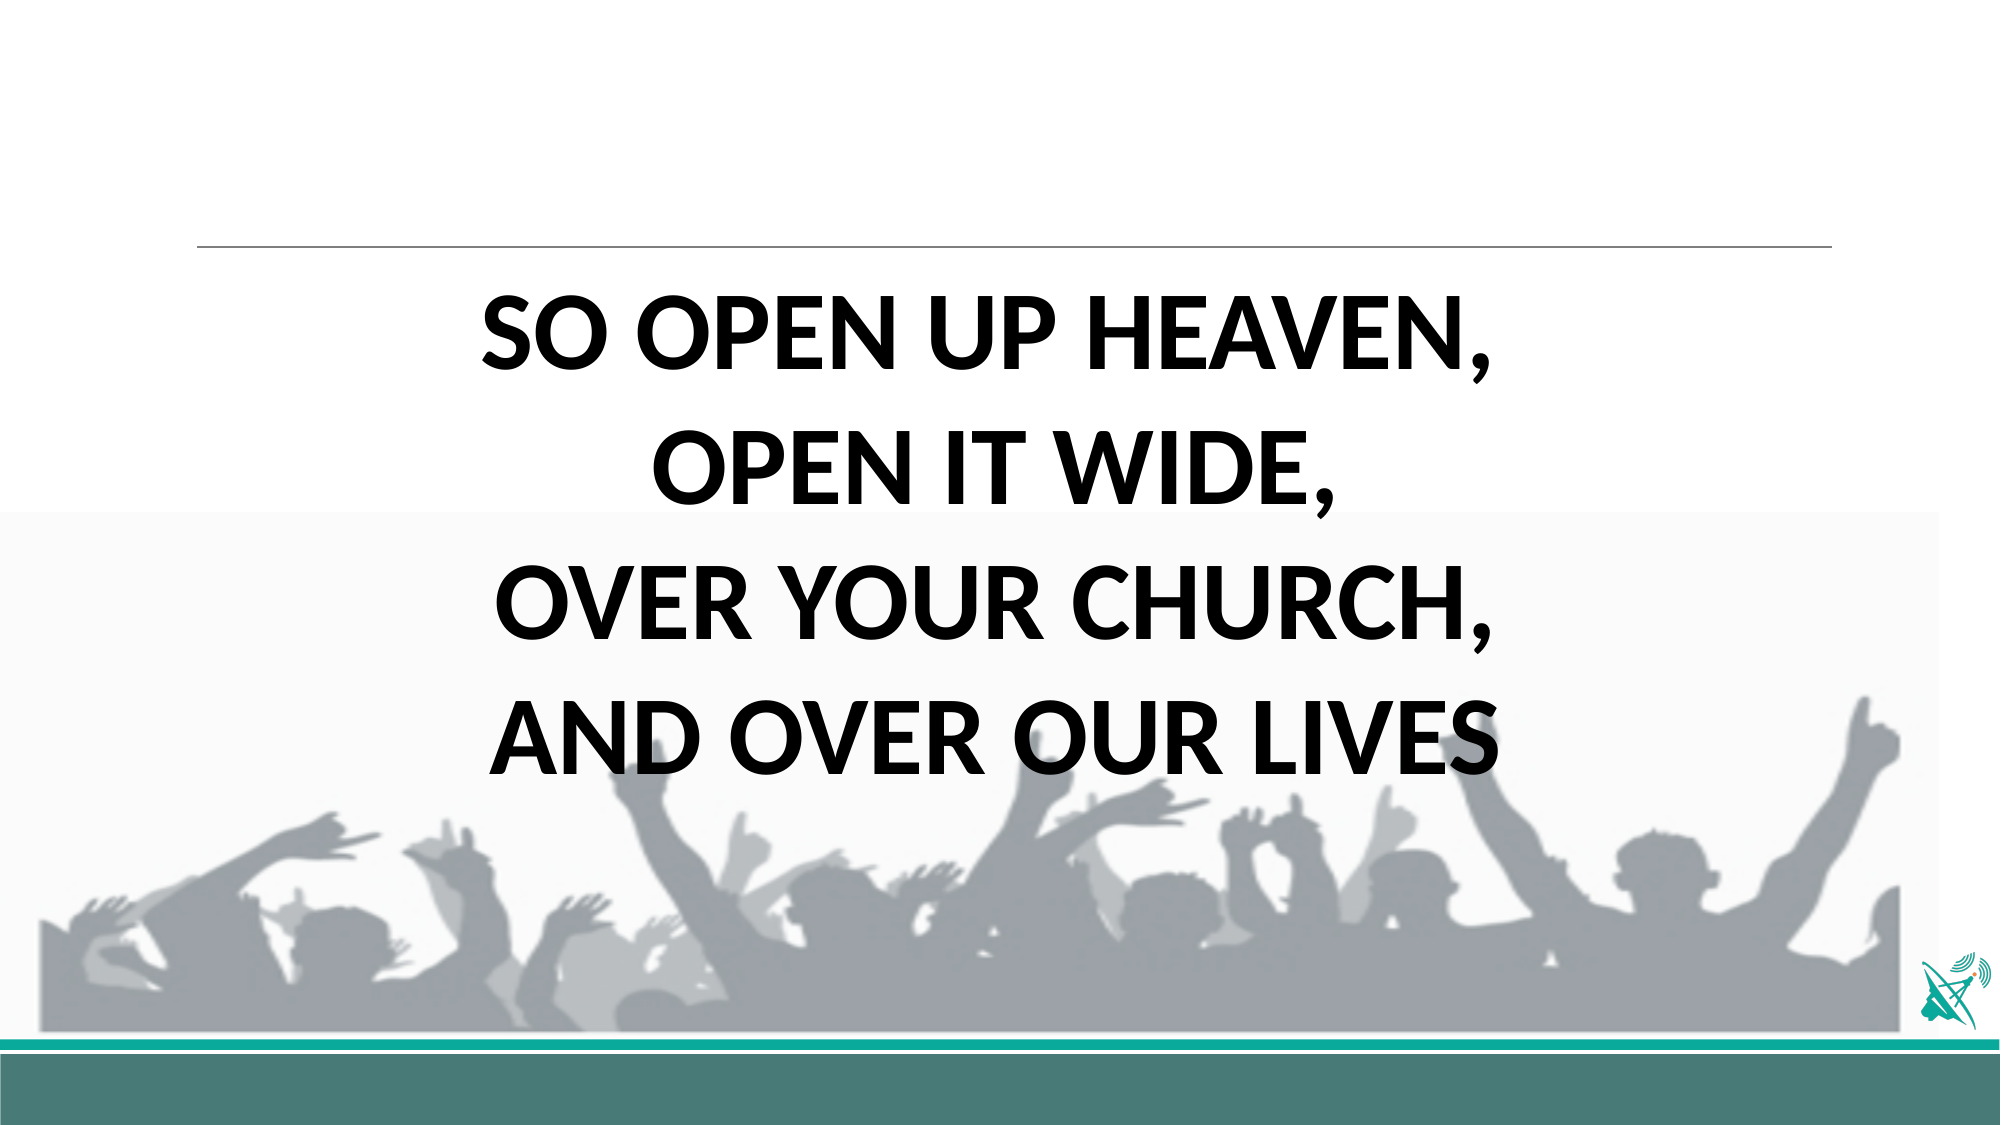

SO OPEN UP HEAVEN,
OPEN IT WIDE,
OVER YOUR CHURCH,
AND OVER OUR LIVES